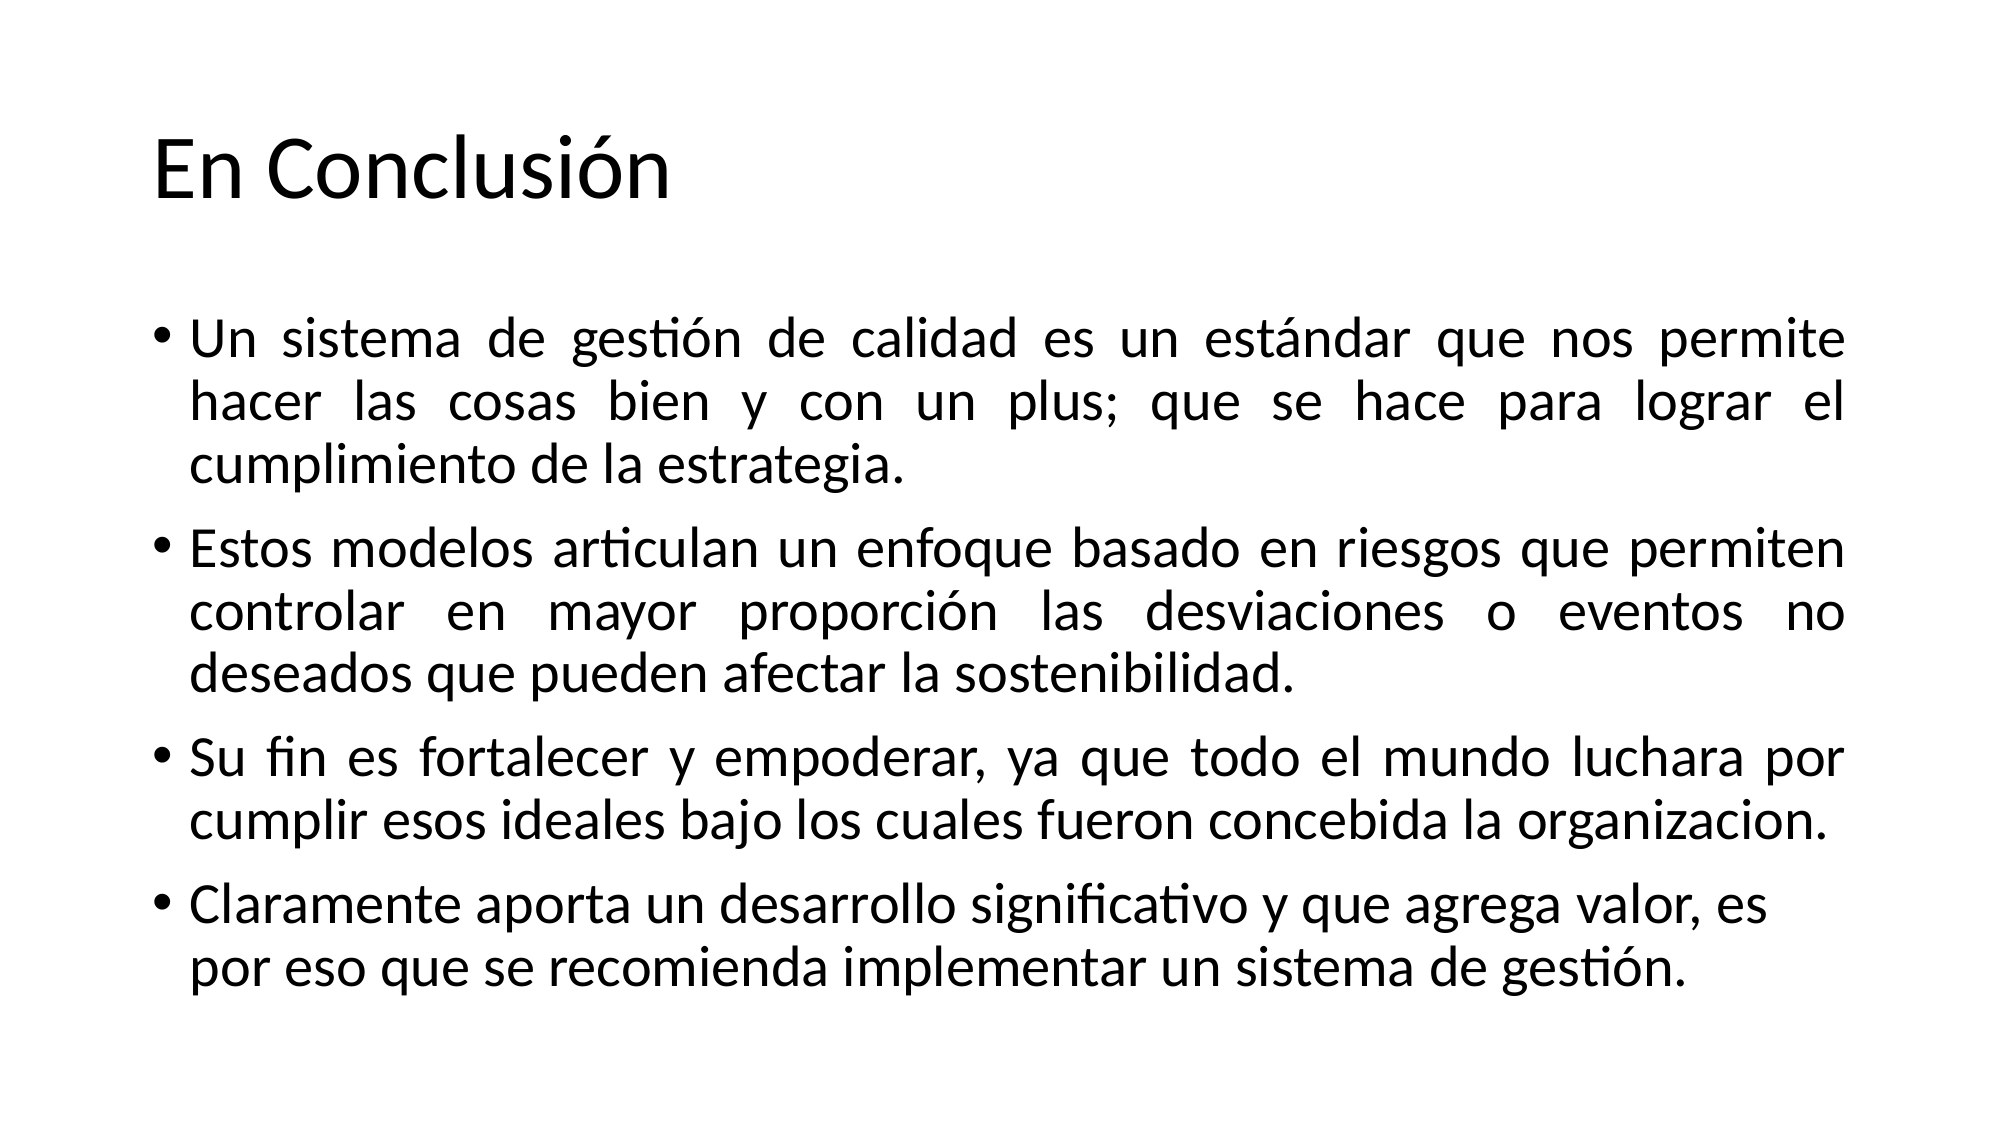

# En Conclusión
Un sistema de gestión de calidad es un estándar que nos permite hacer las cosas bien y con un plus; que se hace para lograr el cumplimiento de la estrategia.
Estos modelos articulan un enfoque basado en riesgos que permiten controlar en mayor proporción las desviaciones o eventos no deseados que pueden afectar la sostenibilidad.
Su fin es fortalecer y empoderar, ya que todo el mundo luchara por cumplir esos ideales bajo los cuales fueron concebida la organizacion.
Claramente aporta un desarrollo significativo y que agrega valor, es por eso que se recomienda implementar un sistema de gestión.